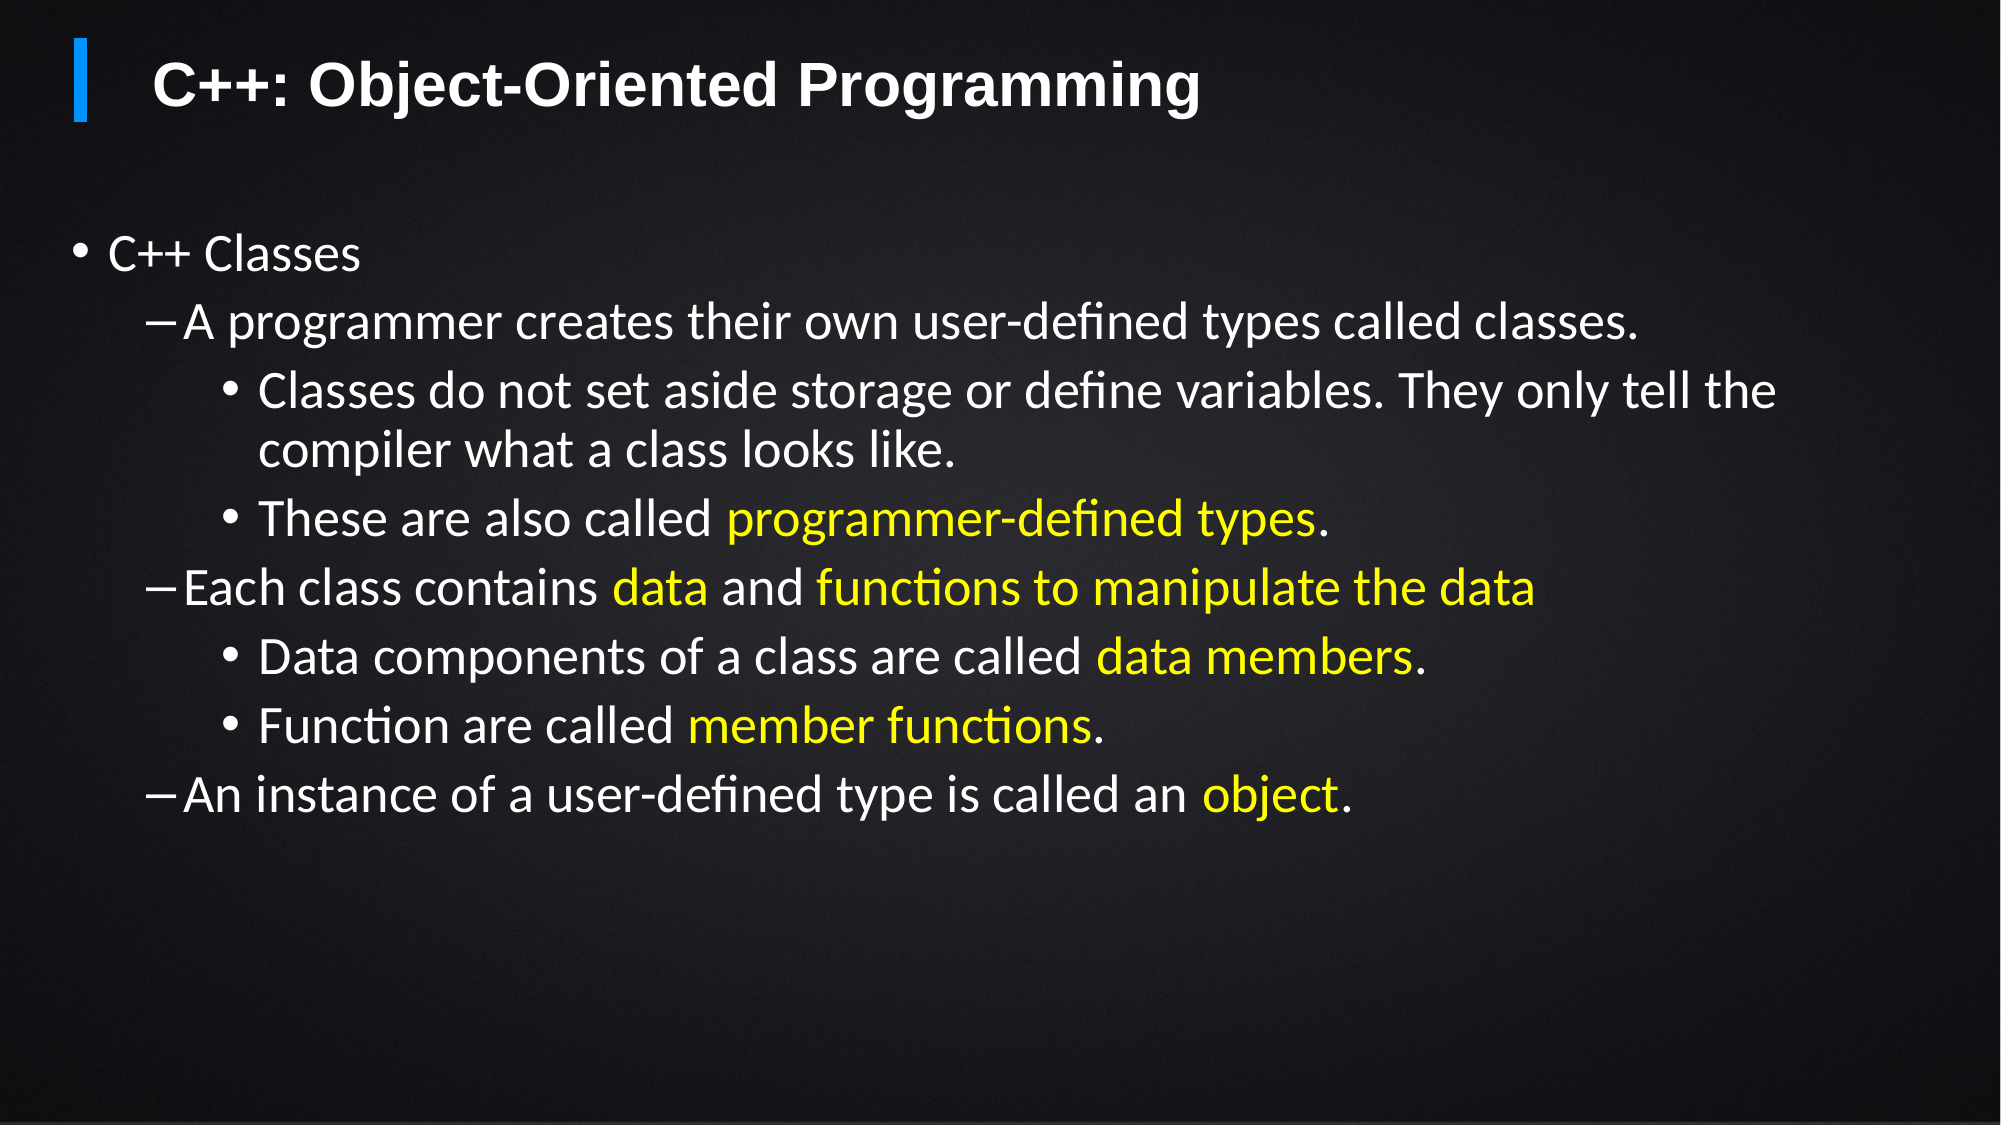

C++: Object-Oriented Programming
C++ Classes
A programmer creates their own user-defined types called classes.
Classes do not set aside storage or define variables. They only tell the compiler what a class looks like.
These are also called programmer-defined types.
Each class contains data and functions to manipulate the data
Data components of a class are called data members.
Function are called member functions.
An instance of a user-defined type is called an object.